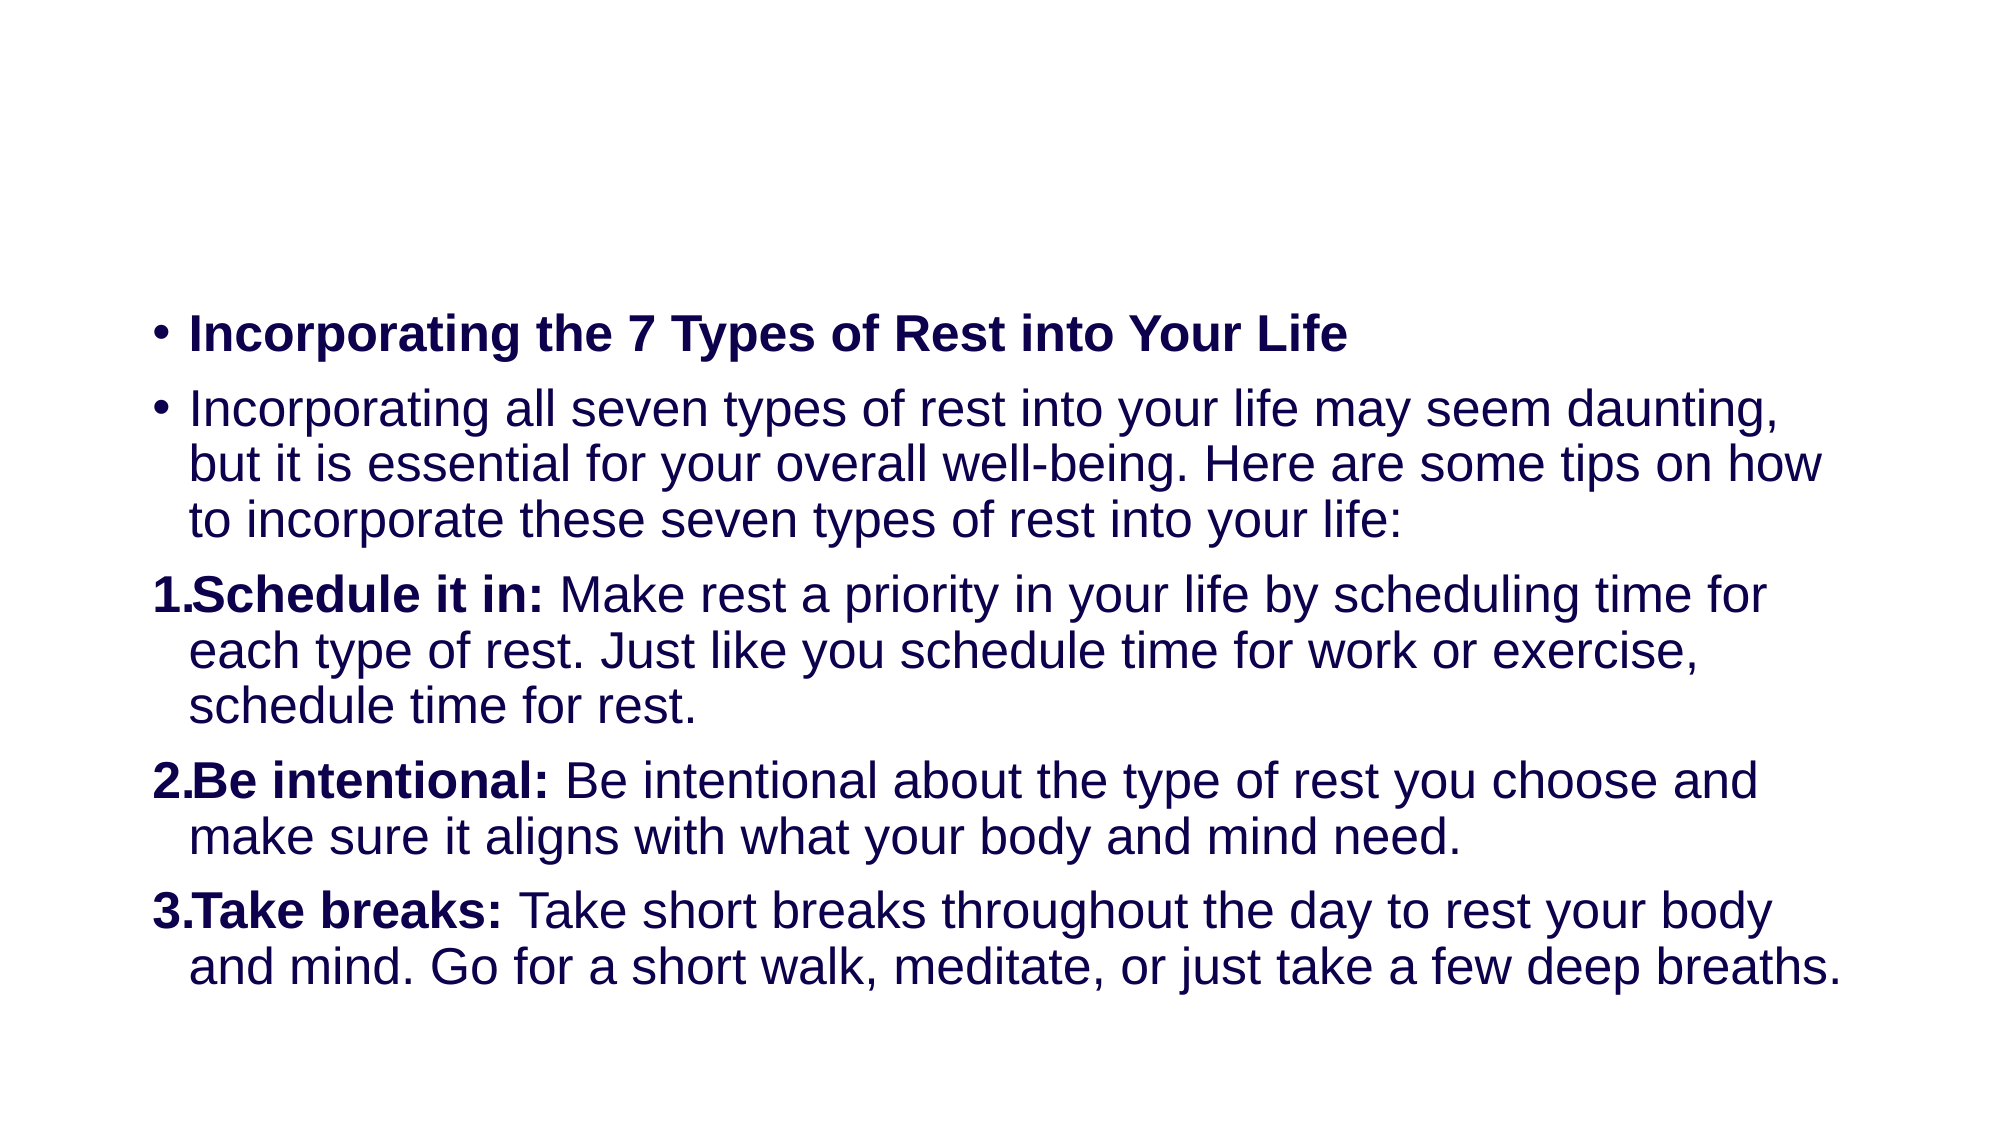

Incorporating the 7 Types of Rest into Your Life
Incorporating all seven types of rest into your life may seem daunting, but it is essential for your overall well-being. Here are some tips on how to incorporate these seven types of rest into your life:
Schedule it in: Make rest a priority in your life by scheduling time for each type of rest. Just like you schedule time for work or exercise, schedule time for rest.
Be intentional: Be intentional about the type of rest you choose and make sure it aligns with what your body and mind need.
Take breaks: Take short breaks throughout the day to rest your body and mind. Go for a short walk, meditate, or just take a few deep breaths.